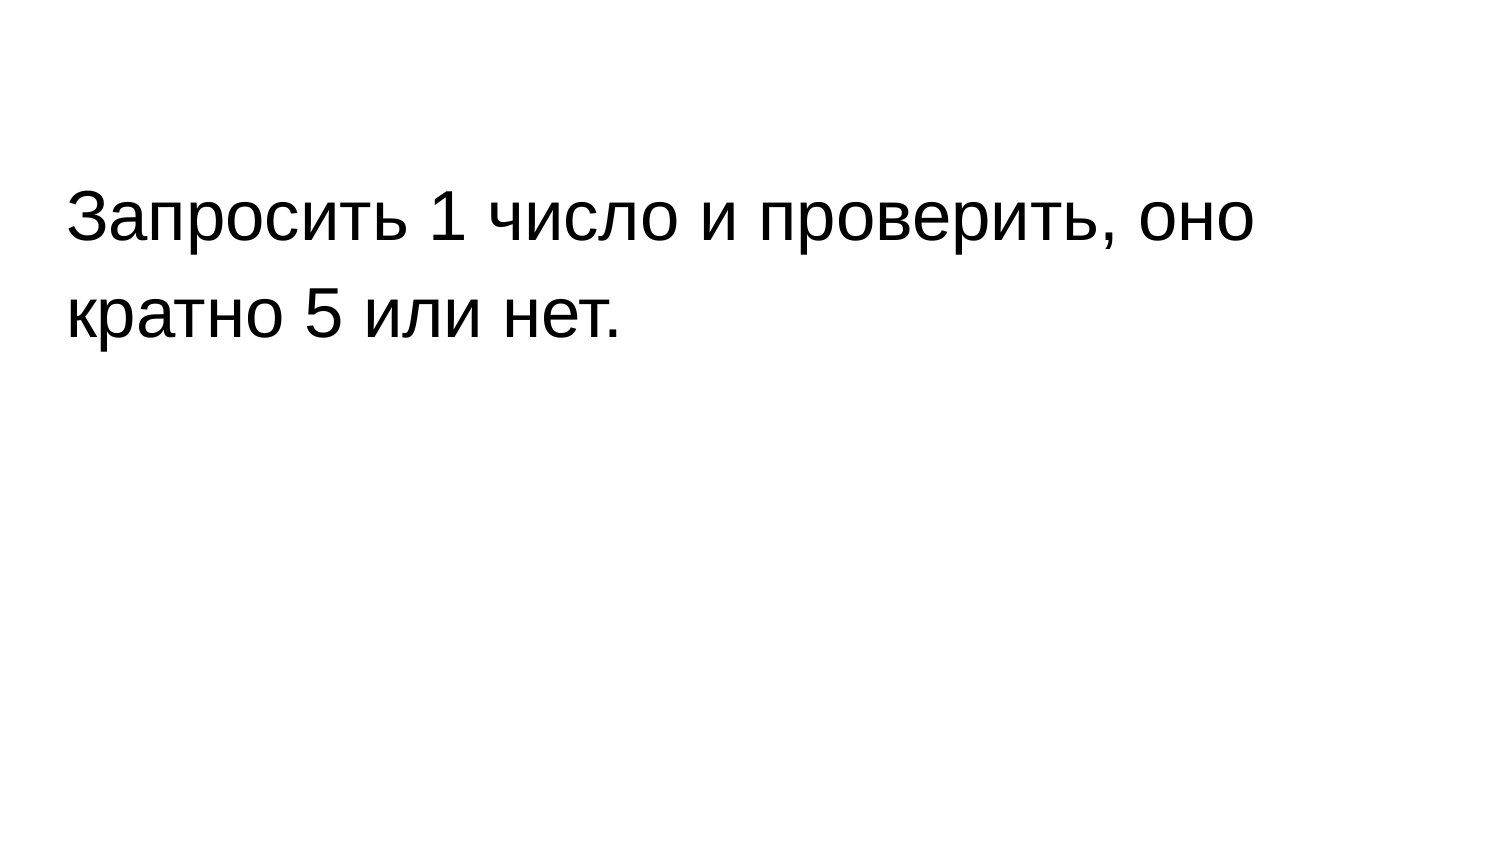

Запросить 1 число и проверить, оно кратно 5 или нет.